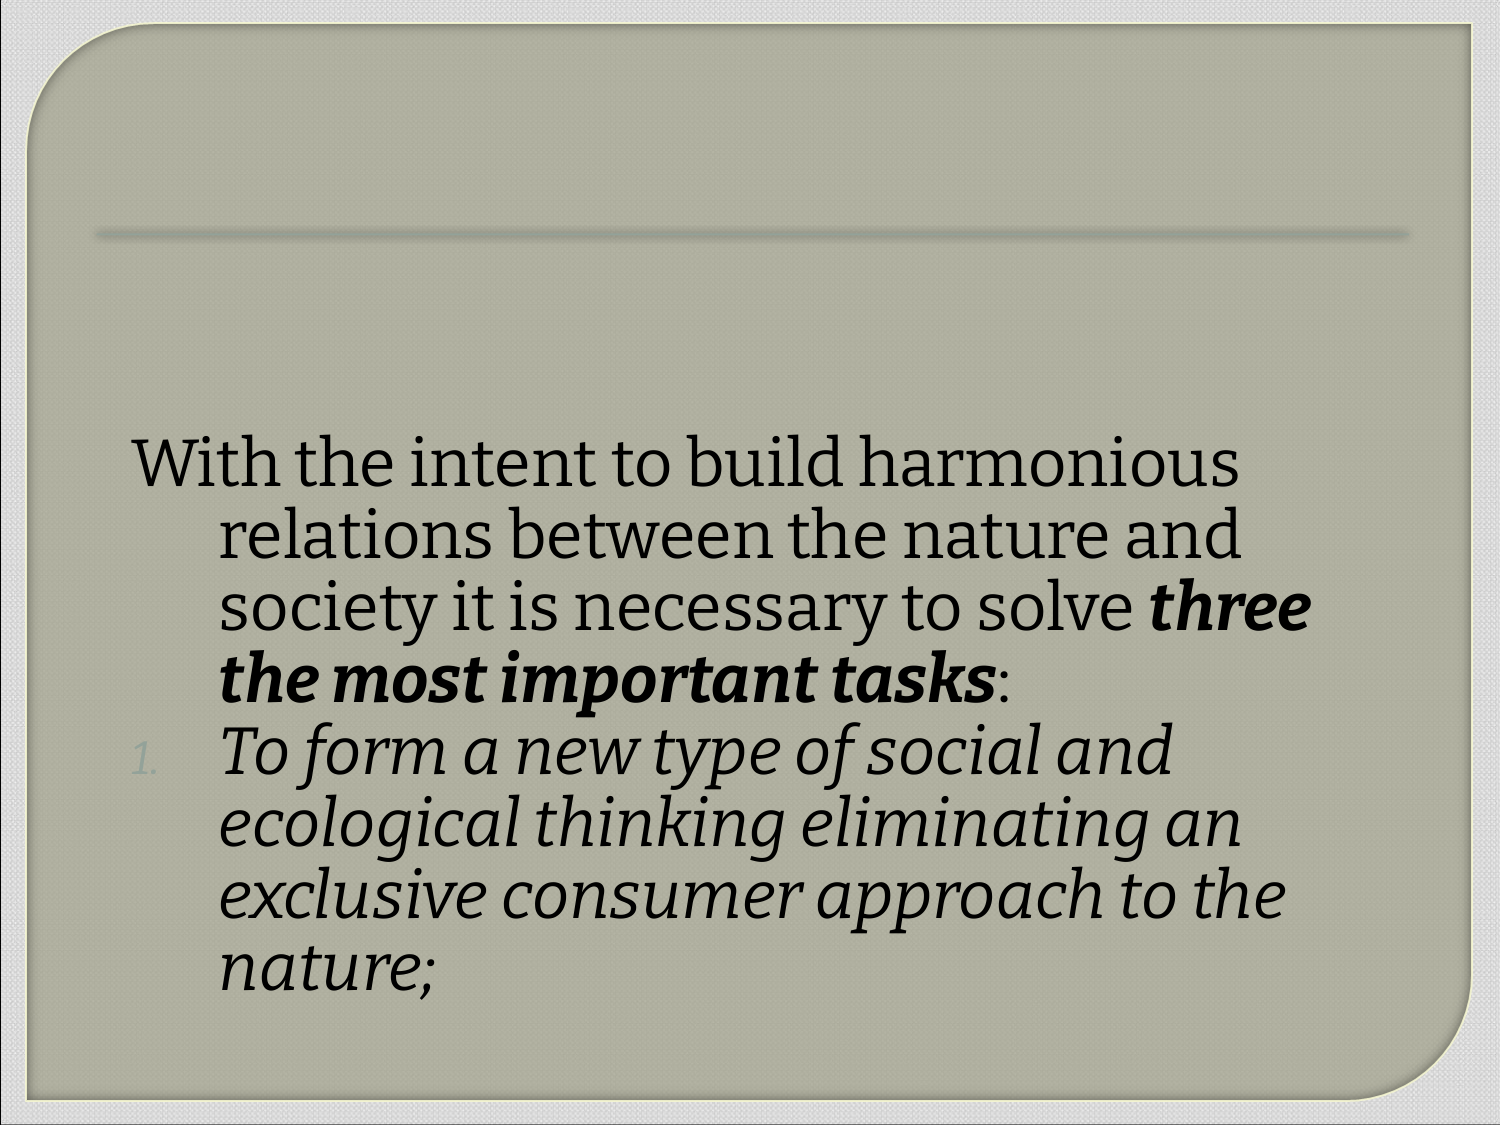

With the intent to build harmonious relations between the nature and society it is necessary to solve three the most important tasks:
To form a new type of social and ecological thinking eliminating an exclusive consumer approach to the nature;